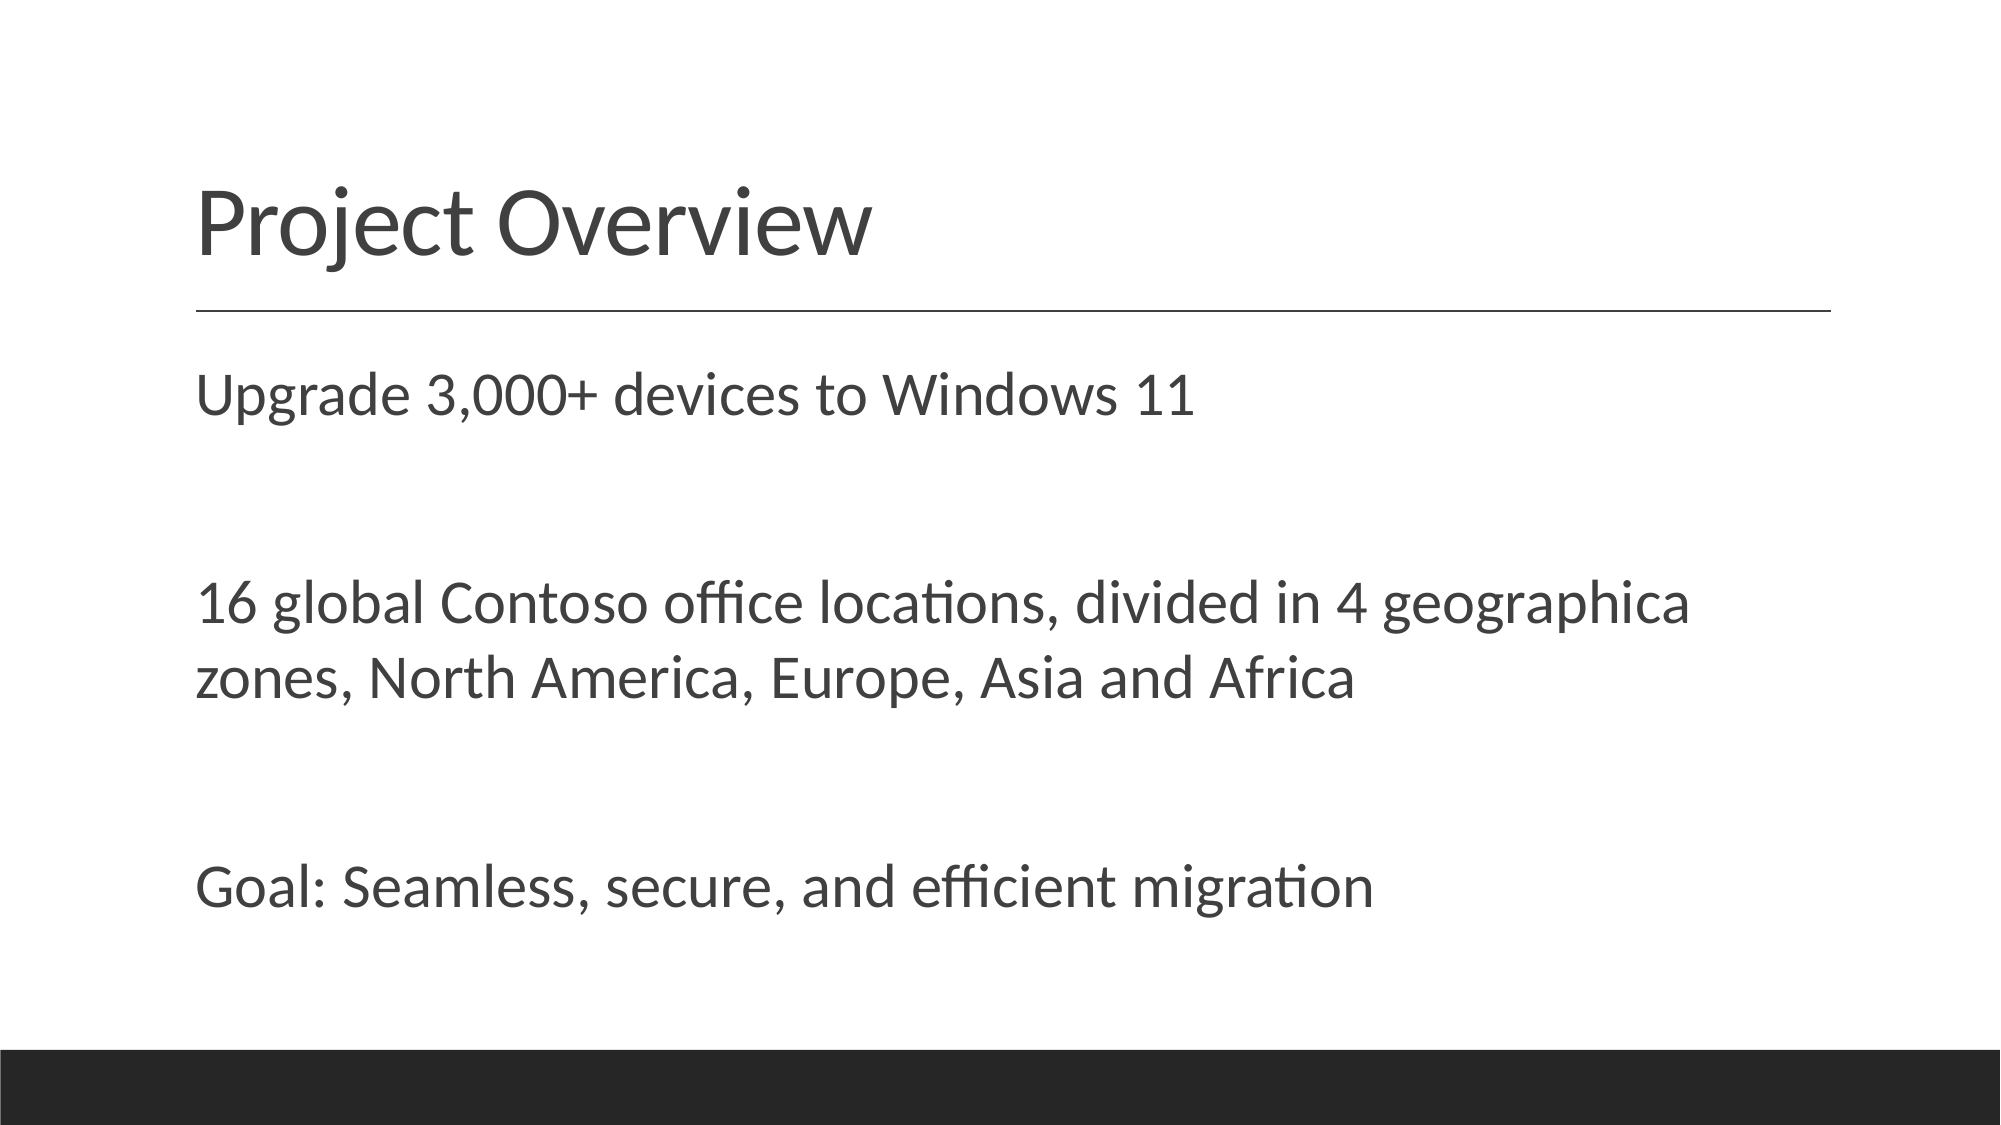

# Project Overview
Upgrade 3,000+ devices to Windows 11

16 global Contoso office locations, divided in 4 geographica zones, North America, Europe, Asia and Africa

Goal: Seamless, secure, and efficient migration